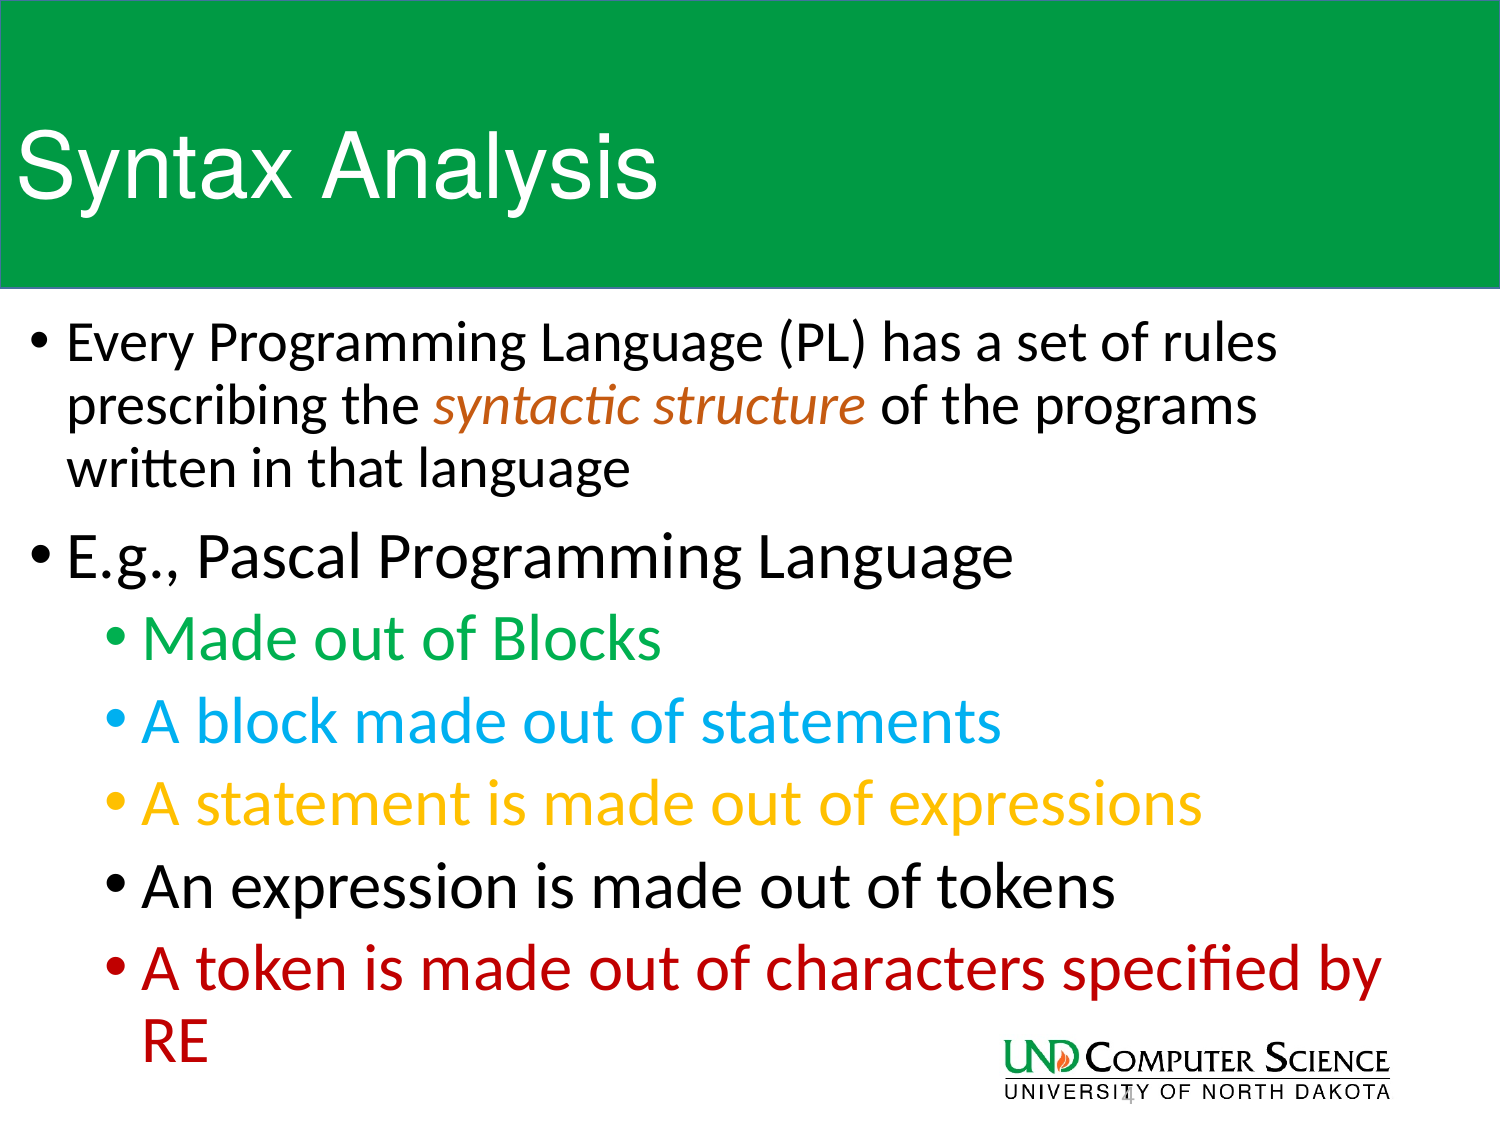

# Syntax Analysis
Every Programming Language (PL) has a set of rules prescribing the syntactic structure of the programs written in that language
E.g., Pascal Programming Language
Made out of Blocks
A block made out of statements
A statement is made out of expressions
An expression is made out of tokens
A token is made out of characters specified by RE
4